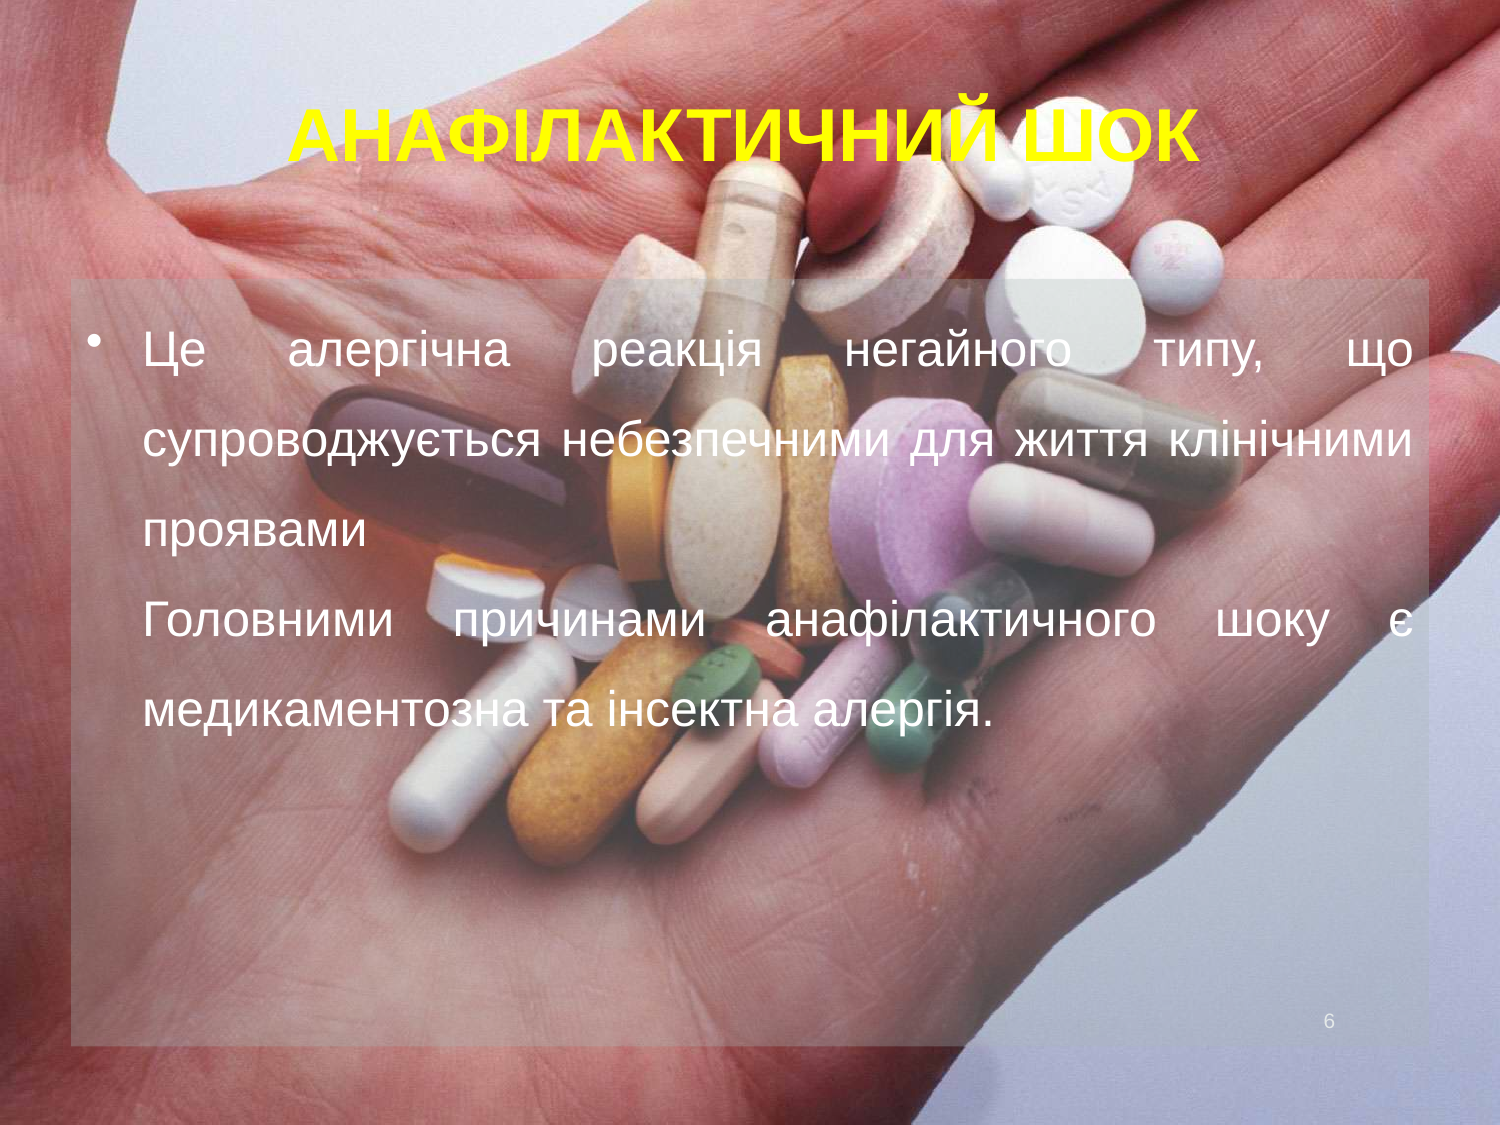

# АНАФІЛАКТИЧНИЙ ШОК
Це алергічна реакція негайного типу, що супроводжується небезпечними для життя клінічними проявами  
Головними причинами анафілактичного шоку є медикаментозна та інсектна алергія.
6